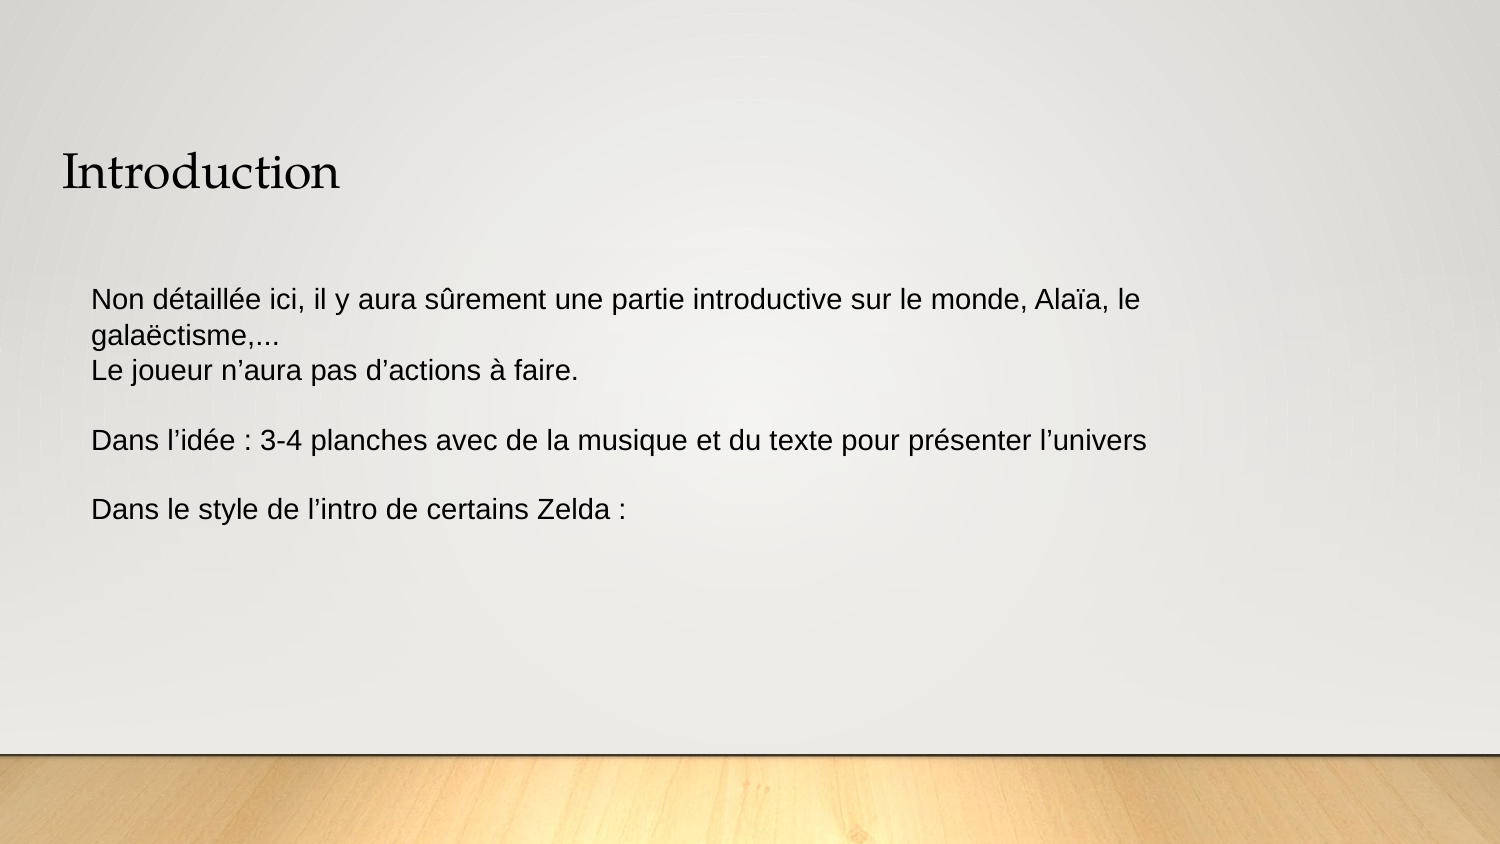

Introduction
Non détaillée ici, il y aura sûrement une partie introductive sur le monde, Alaïa, le galaëctisme,...
Le joueur n’aura pas d’actions à faire.

Dans l’idée : 3-4 planches avec de la musique et du texte pour présenter l’univers

Dans le style de l’intro de certains Zelda :